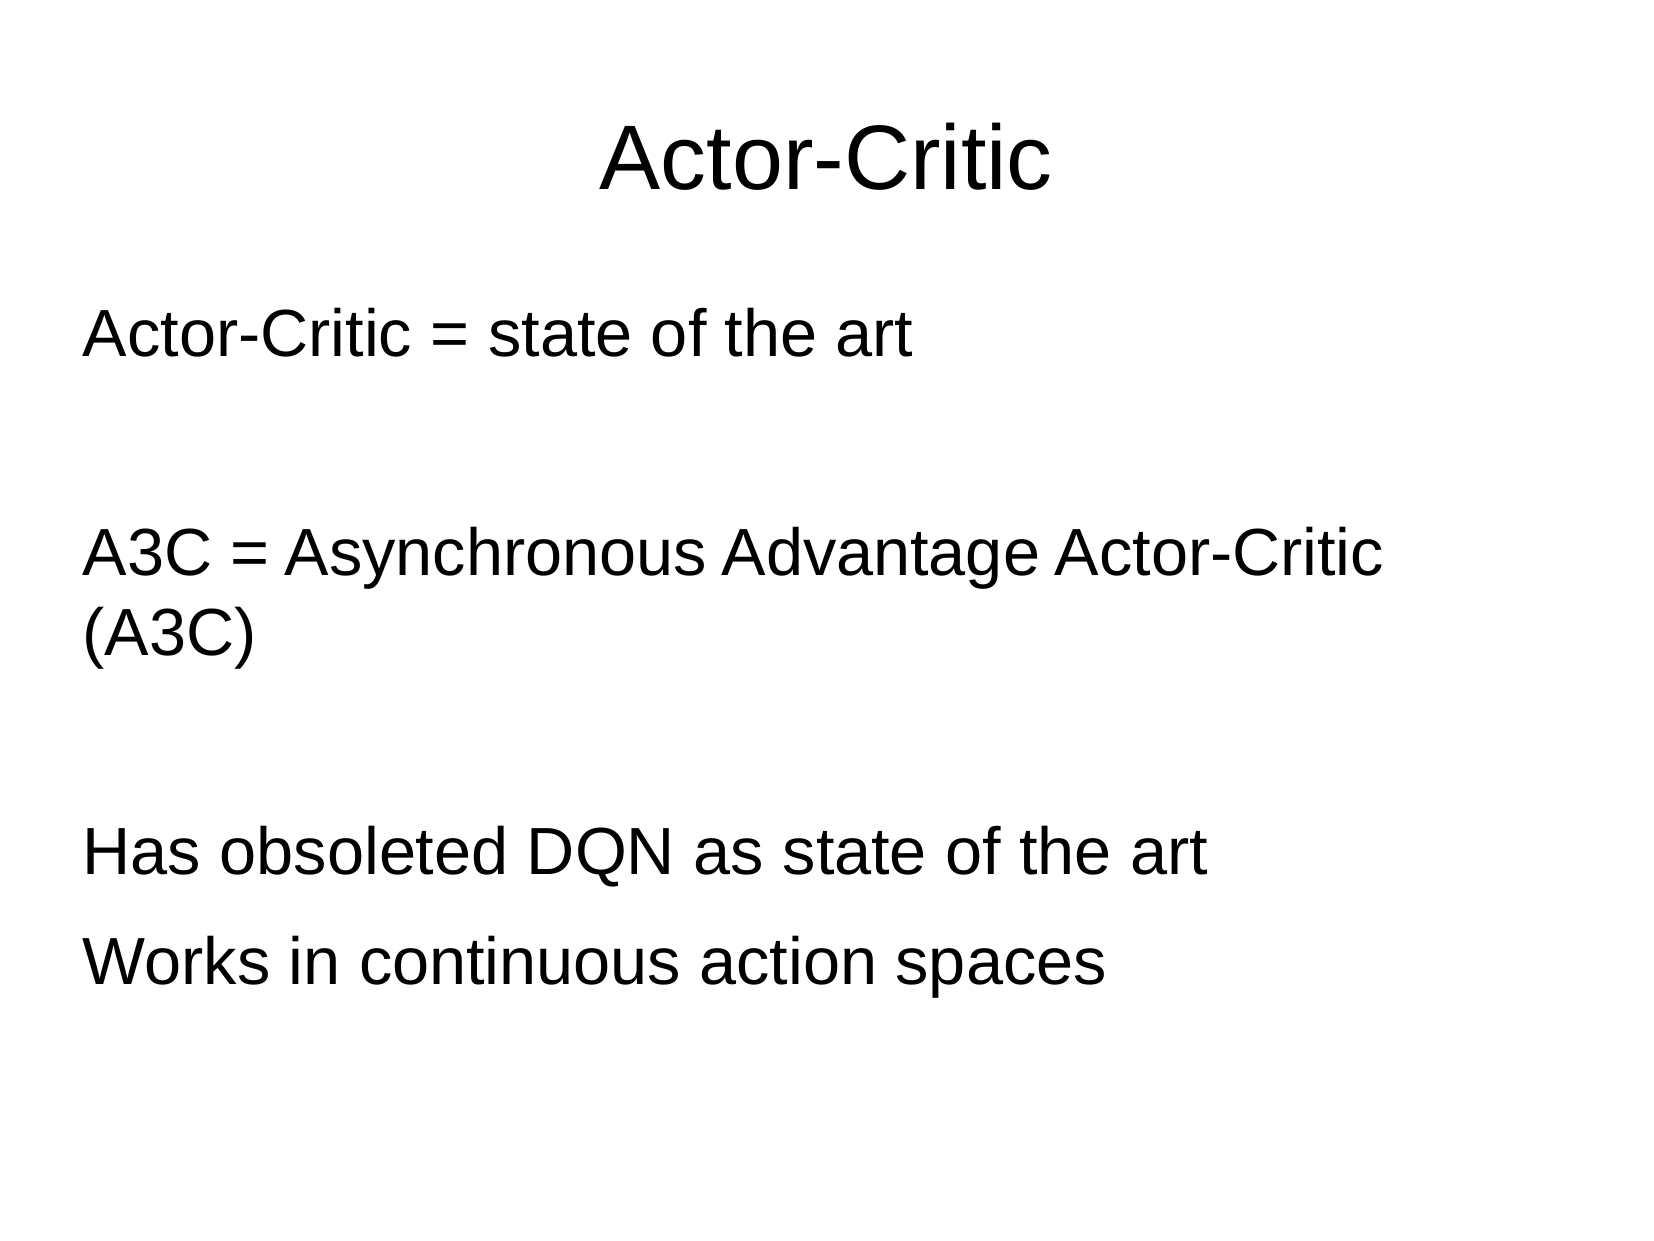

Actor-Critic
Actor-Critic = state of the art

A3C = Asynchronous Advantage Actor-Critic (A3C)

Has obsoleted DQN as state of the art
Works in continuous action spaces